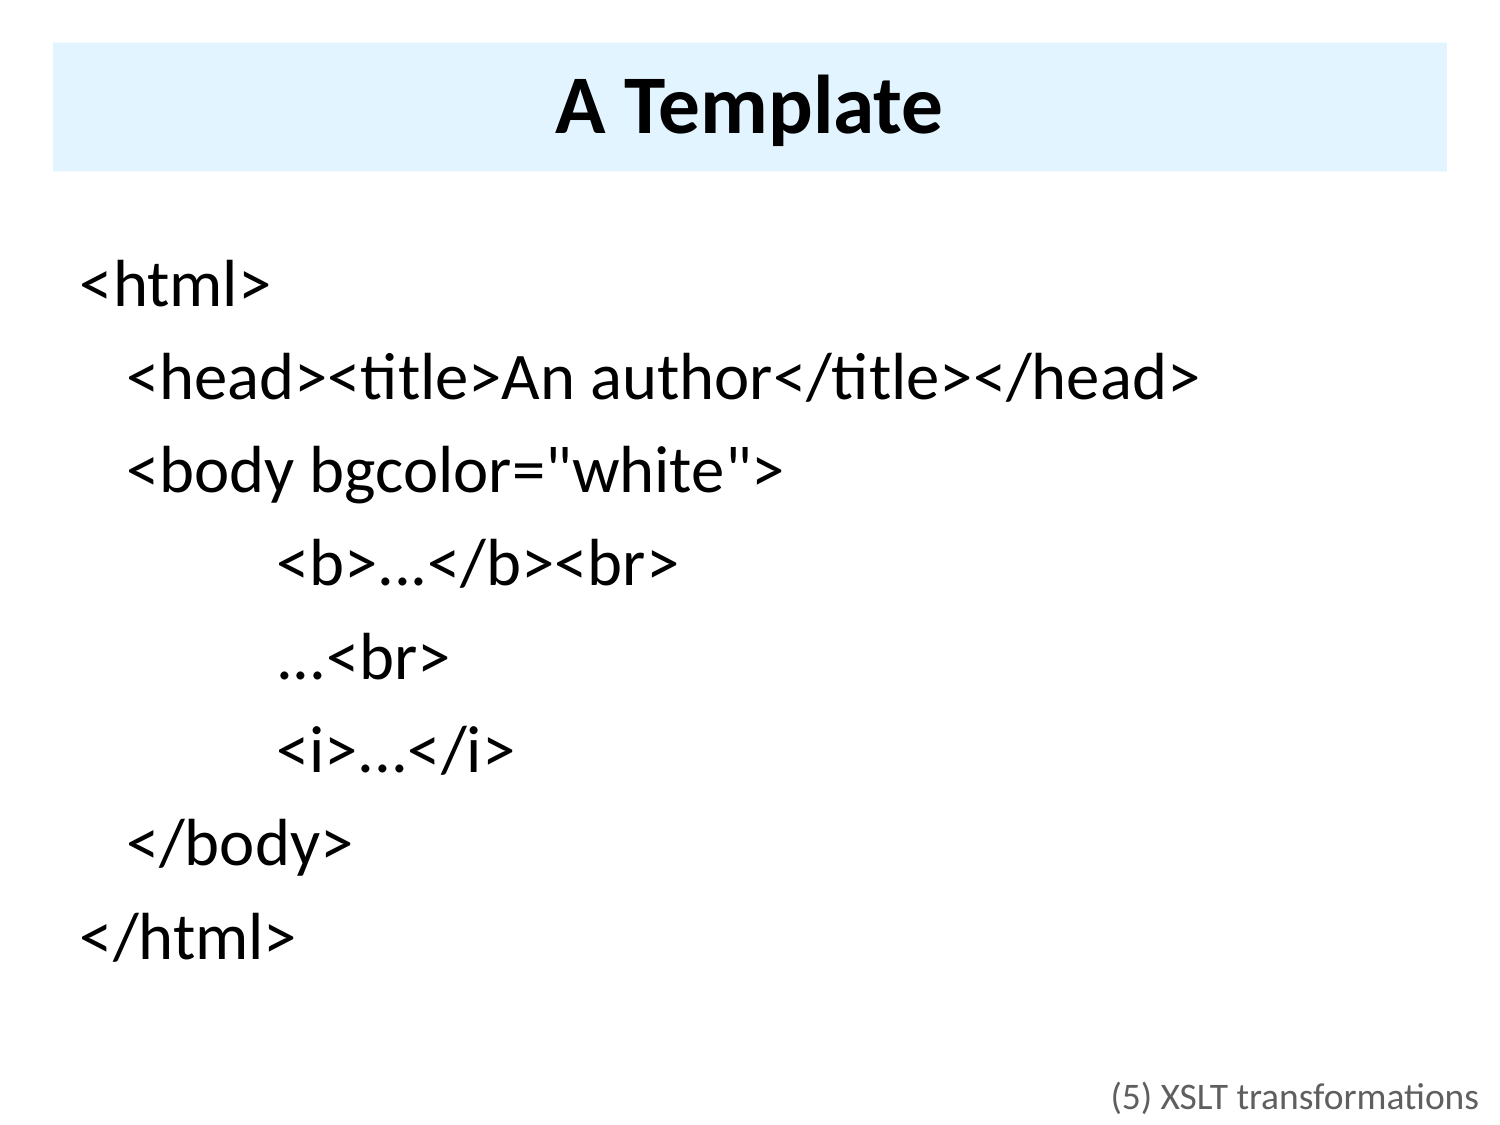

# A Template
<html>
	<head><title>An author</title></head>
	<body bgcolor="white">
		<b>...</b><br>
		...<br>
		<i>...</i>
	</body>
</html>
(5) XSLT transformations